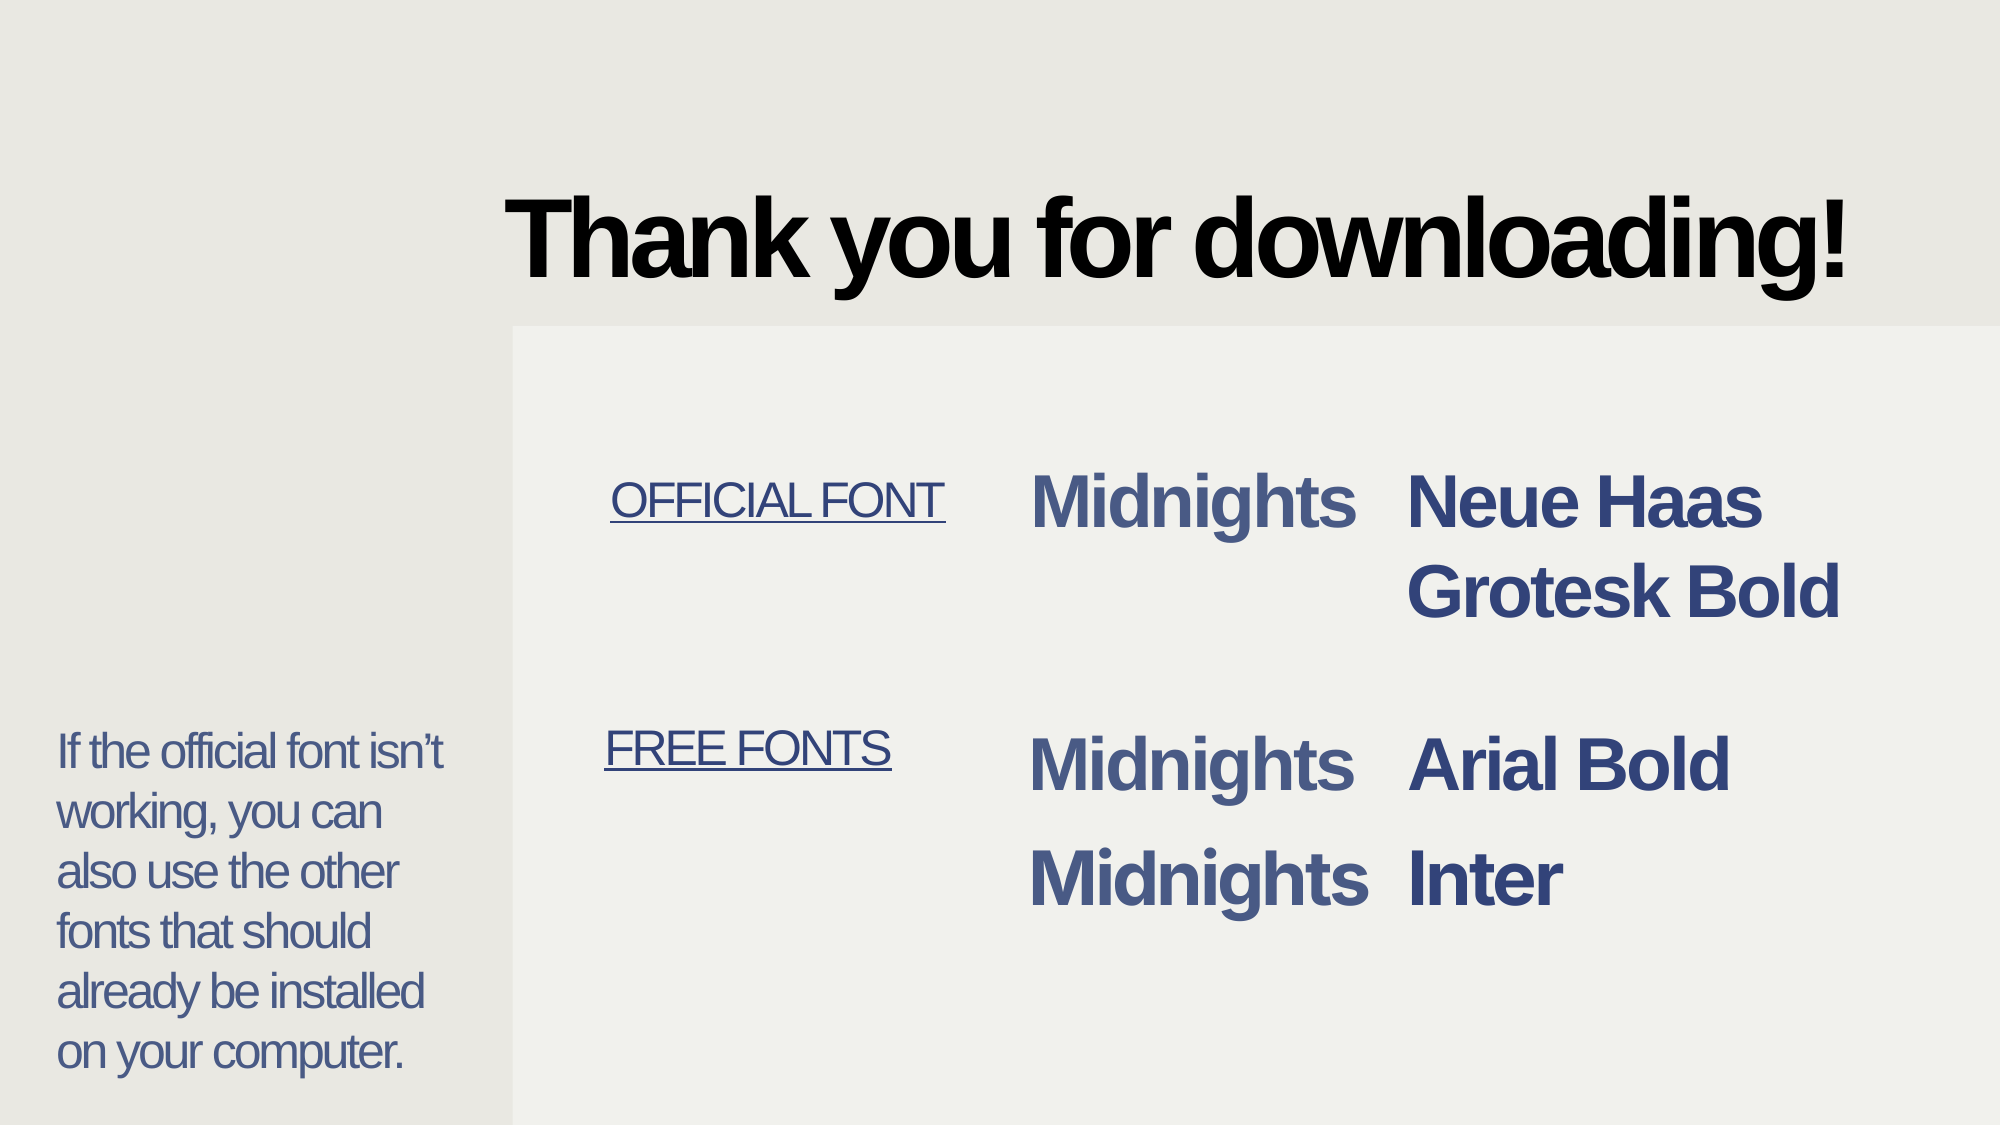

# Thank you for downloading!

Midnights
Neue Haas Grotesk Bold
OFFICIAL FONT
If the official font isn’t working, you can also use the other fonts that should already be installed on your computer.
FREE FONTS
Midnights
Arial Bold
Midnights
Inter